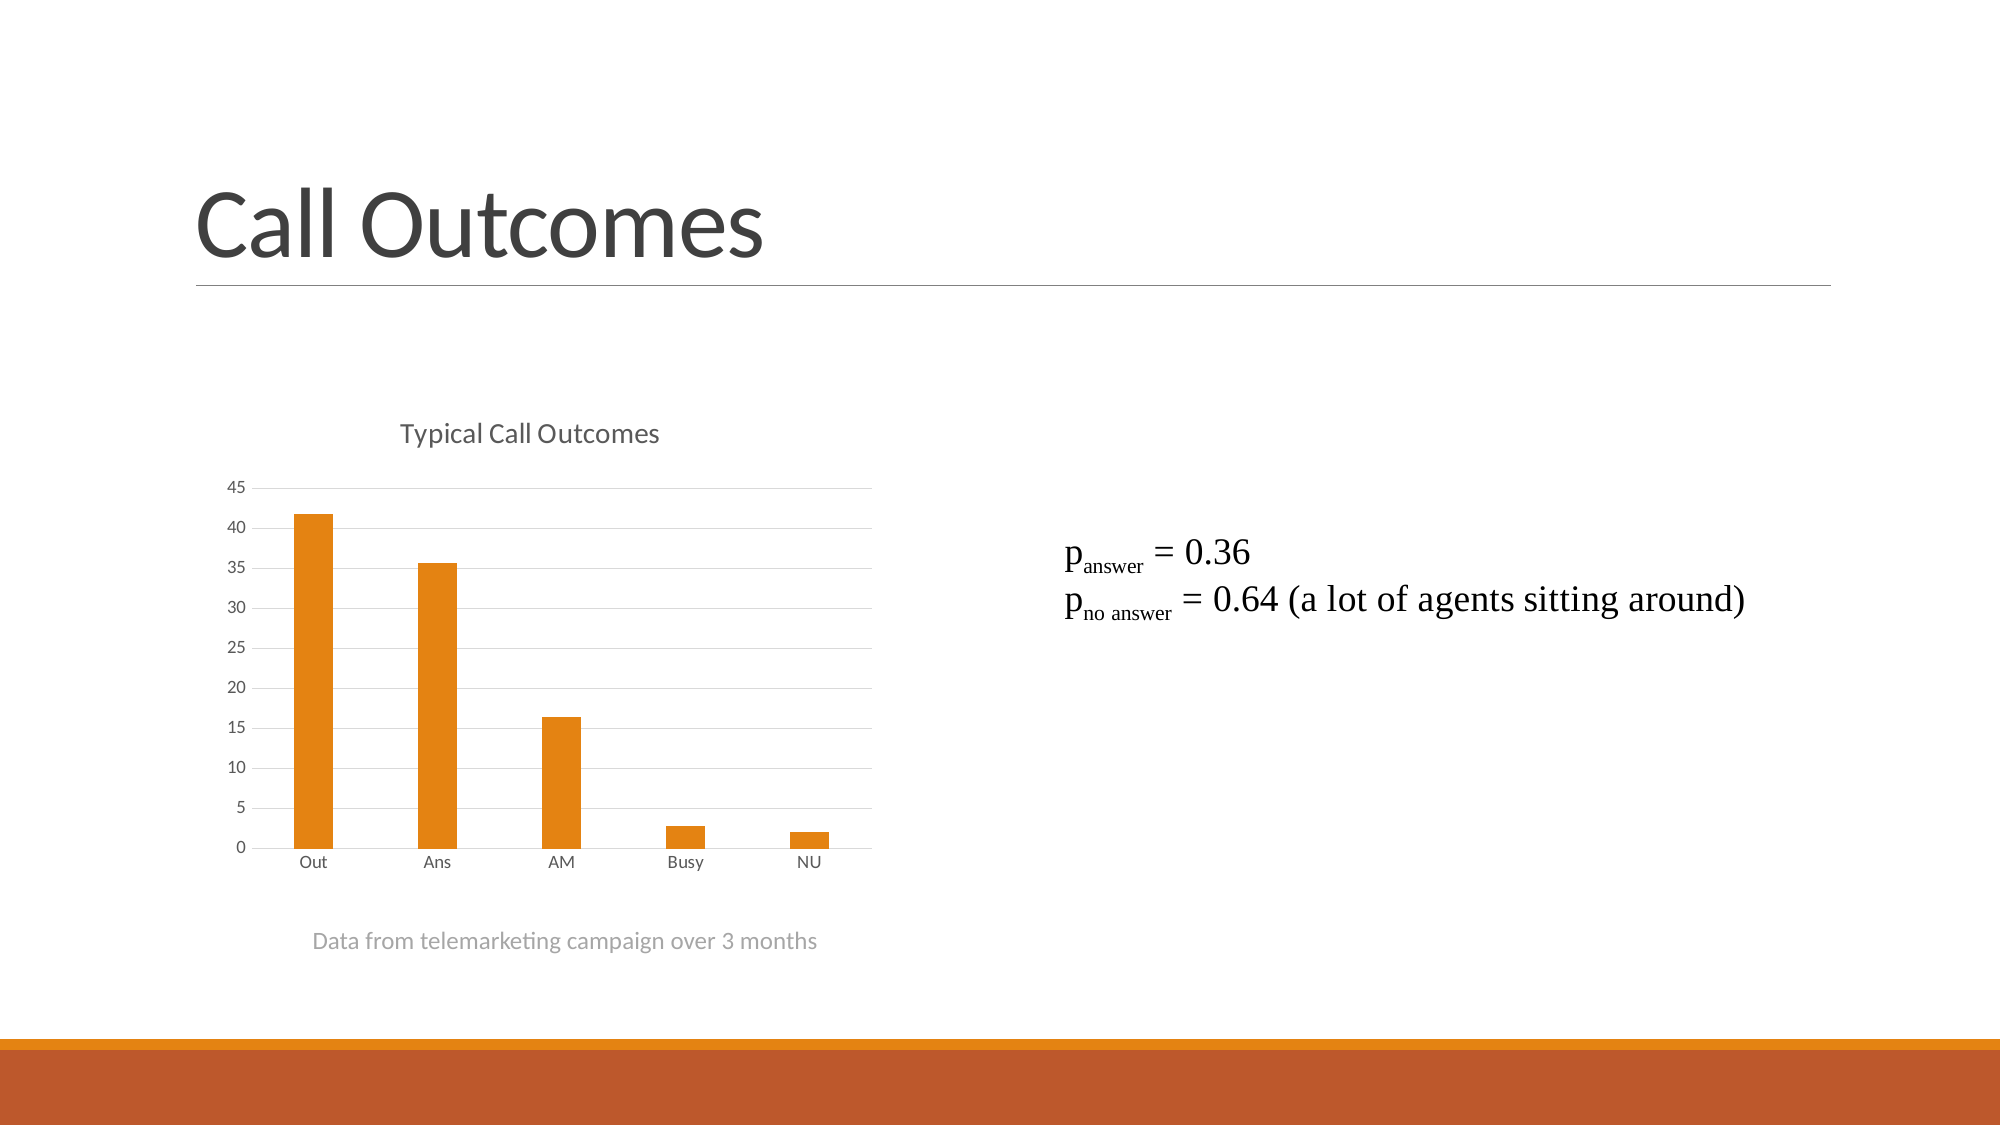

# Call Outcomes

### Chart: Typical Call Outcomes

| Category |  |
|---|---|
| Out | 41.8463 |
| Ans | 35.7067 |
| AM | 16.4953 |
| Busy | 2.8254 |
| NU | 2.0558 |
Data from telemarketing campaign over 3 months